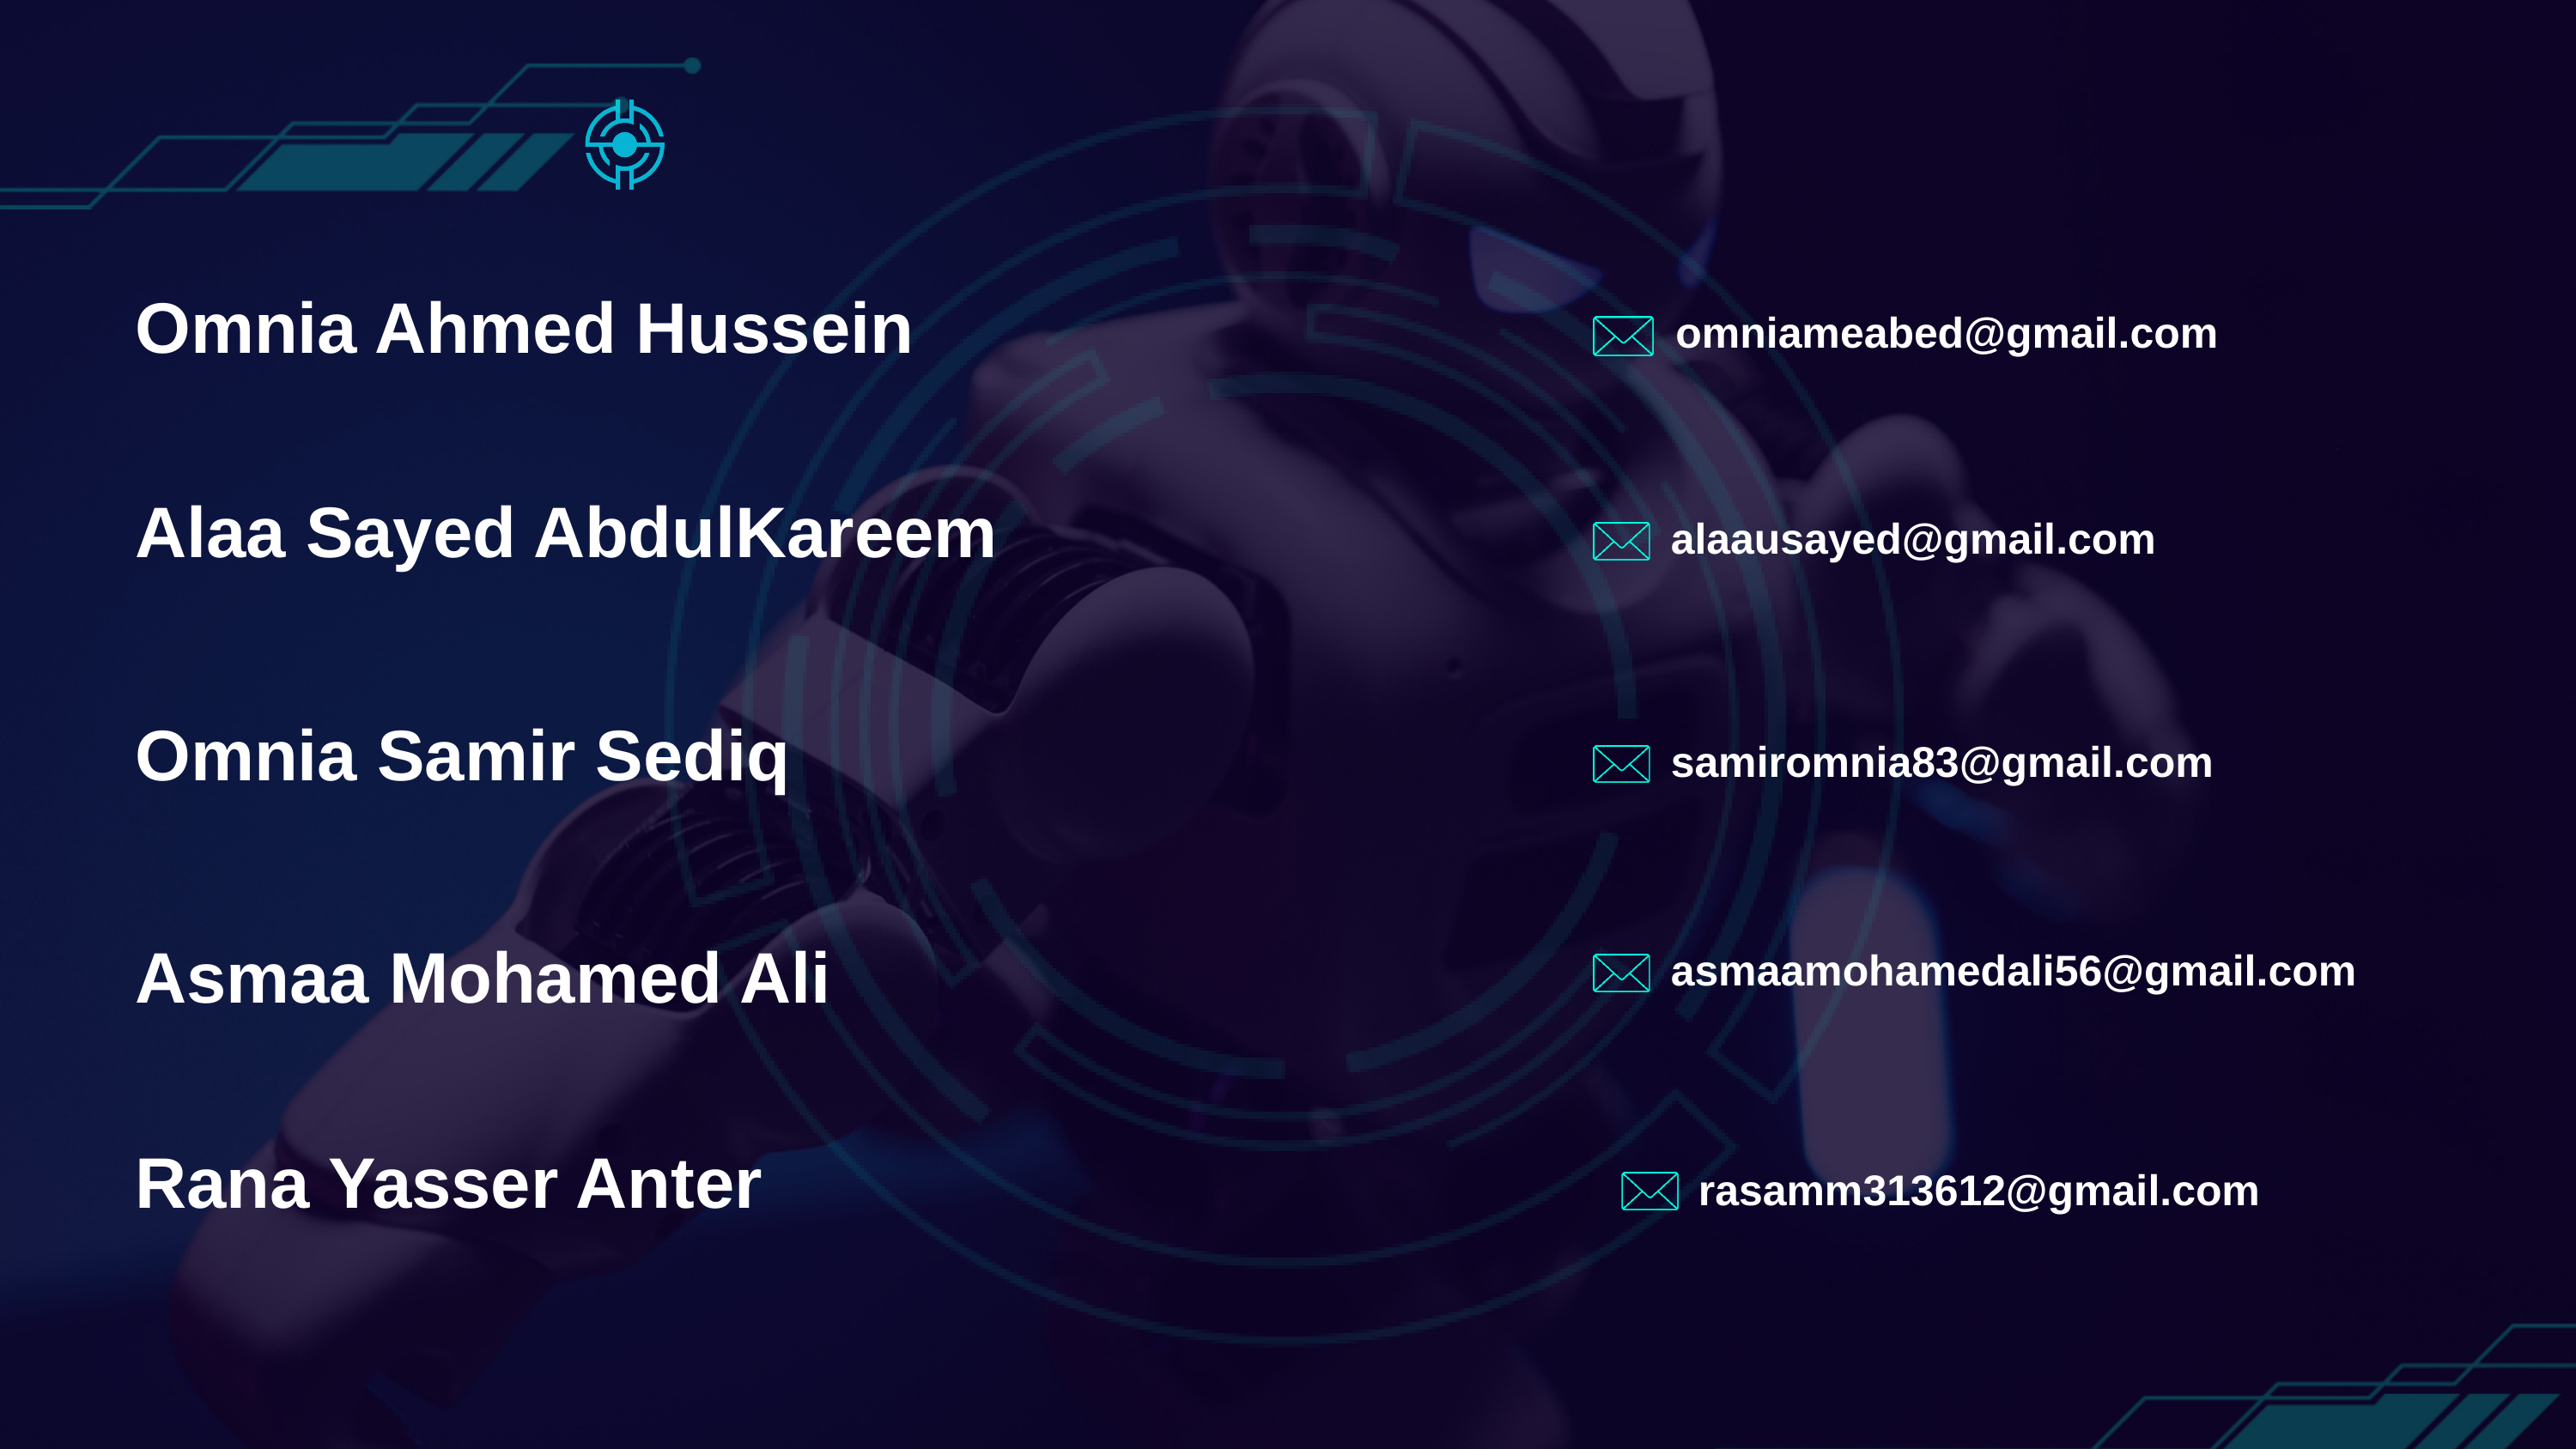

Omnia Ahmed Hussein

omniameabed@gmail.com
Alaa Sayed AbdulKareem

alaausayed@gmail.com
Omnia Samir Sediq

samiromnia83@gmail.com
Asmaa Mohamed Ali

asmaamohamedali56@gmail.com
Rana Yasser Anter

rasamm313612@gmail.com